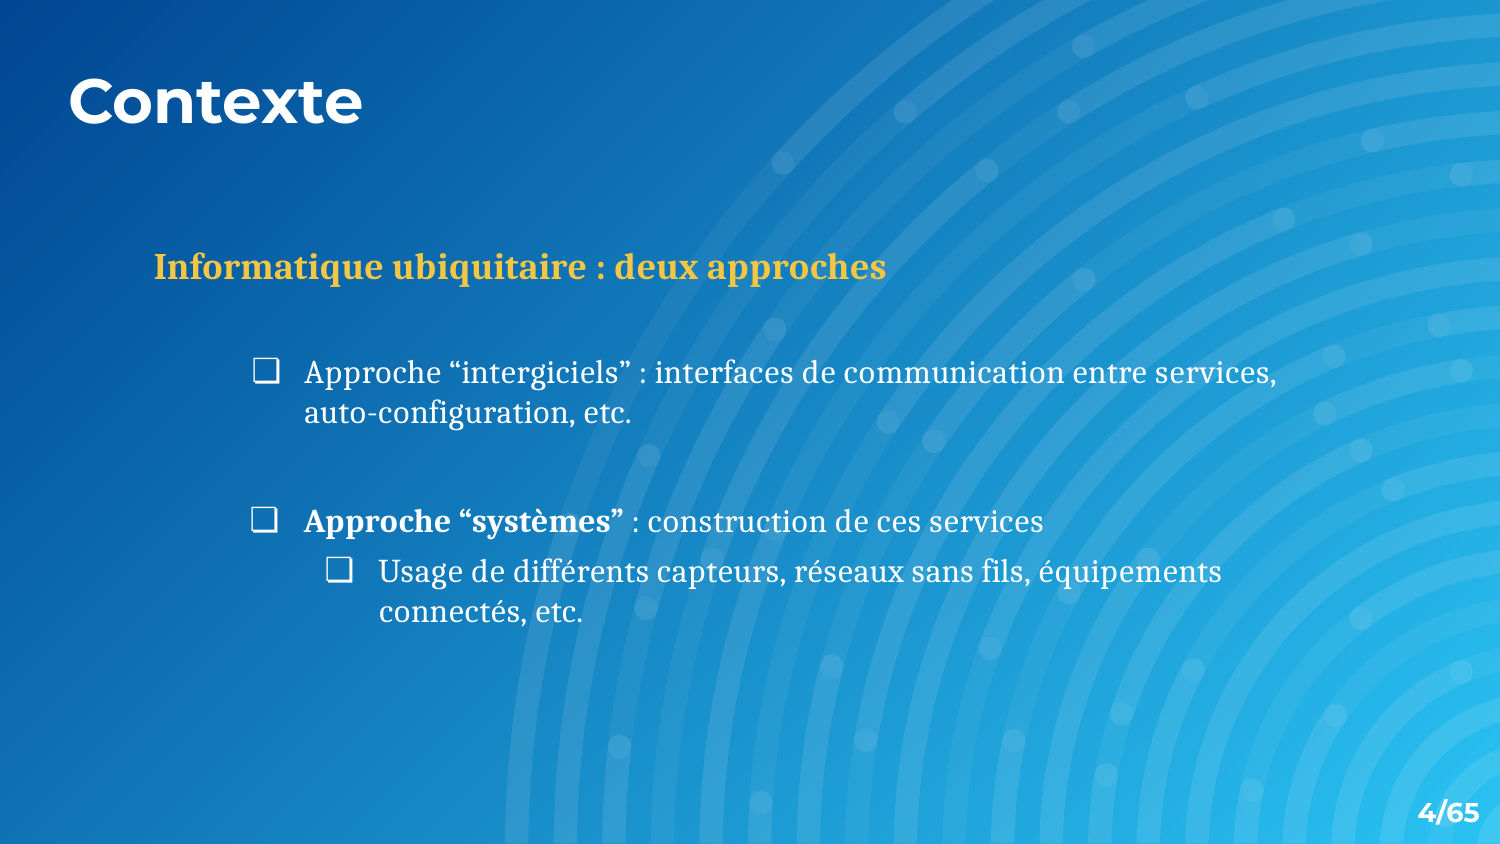

Contexte
Informatique ubiquitaire : deux approches
Approche “intergiciels” : interfaces de communication entre services, auto-configuration, etc.
Approche “systèmes” : construction de ces services
Usage de différents capteurs, réseaux sans fils, équipements connectés, etc.
4/65